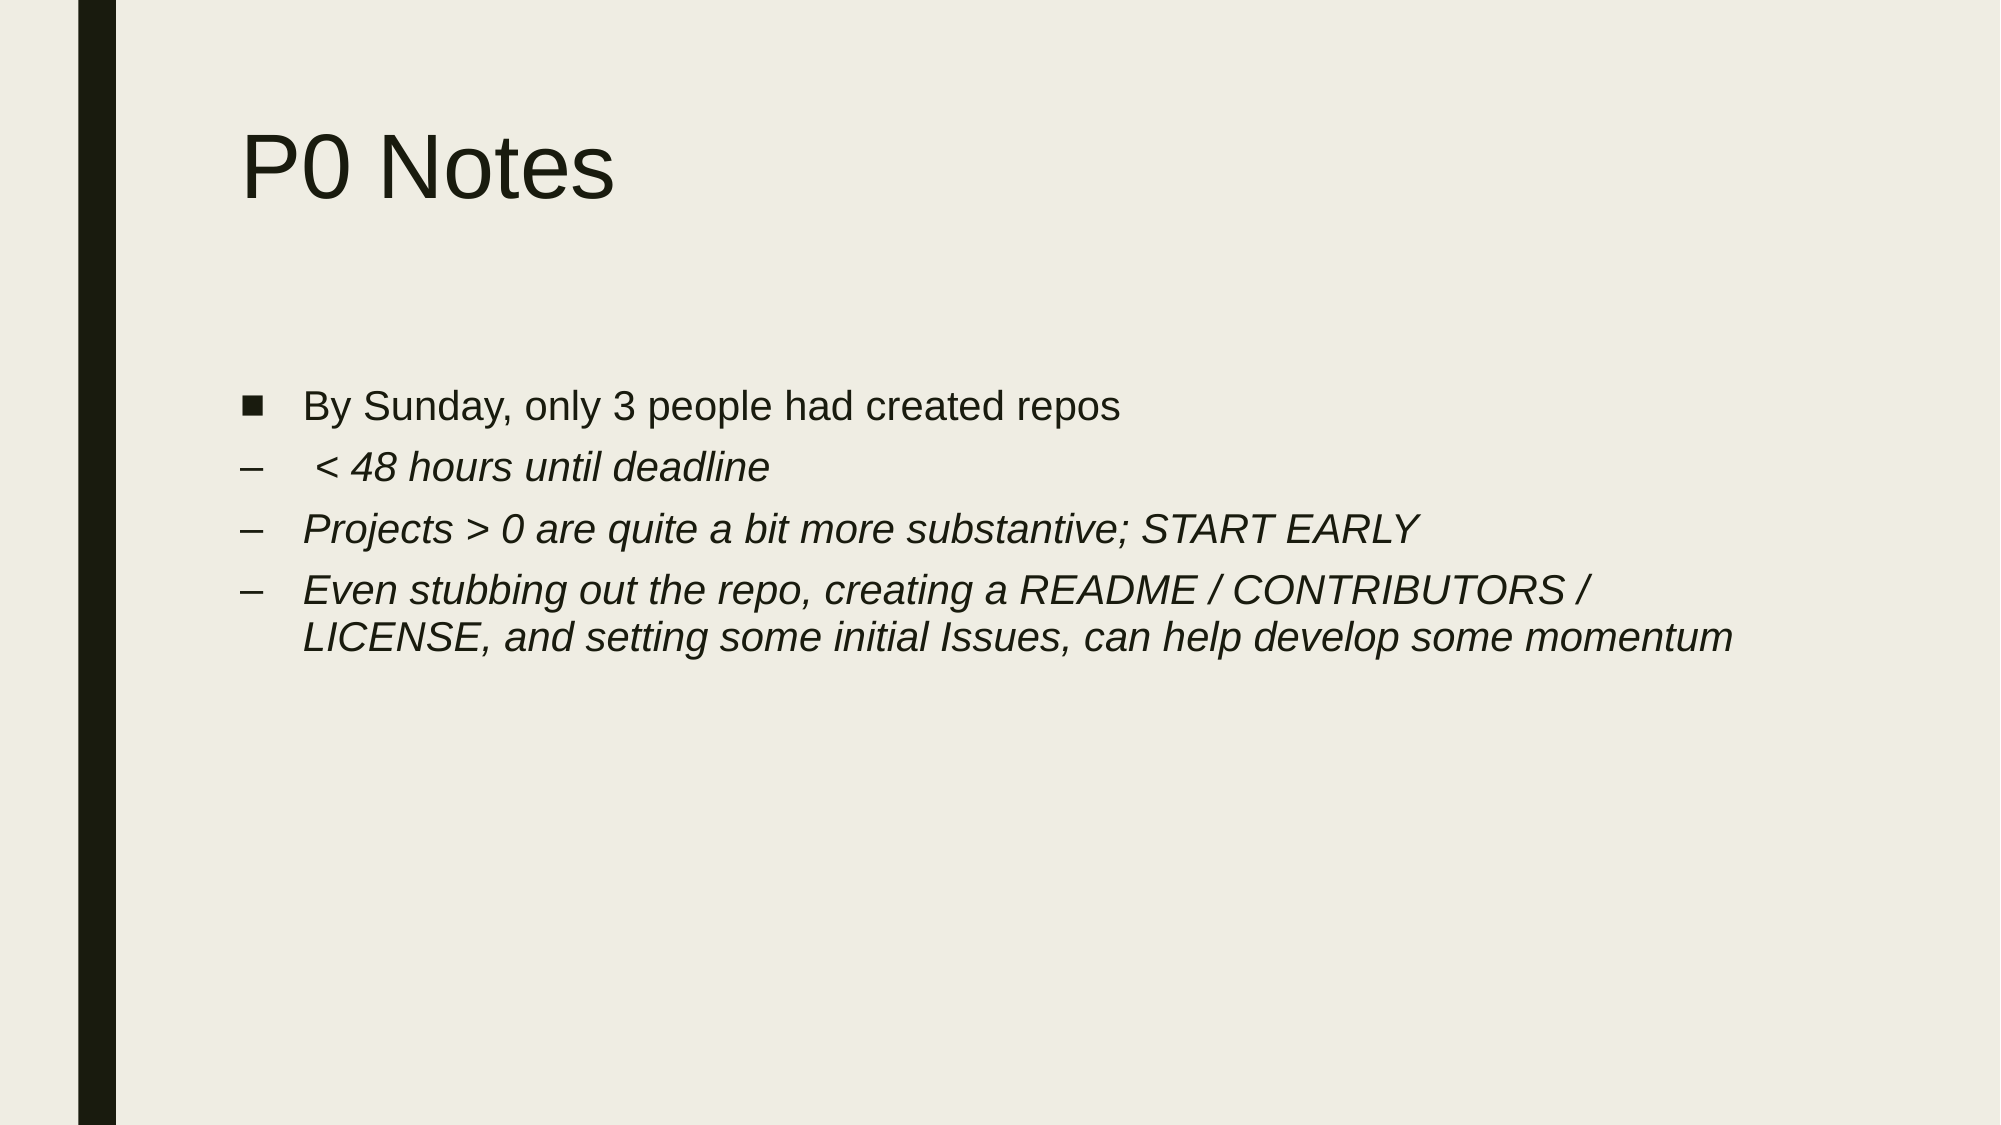

# P0 Notes
By Sunday, only 3 people had created repos
 < 48 hours until deadline
Projects > 0 are quite a bit more substantive; START EARLY
Even stubbing out the repo, creating a README / CONTRIBUTORS / LICENSE, and setting some initial Issues, can help develop some momentum